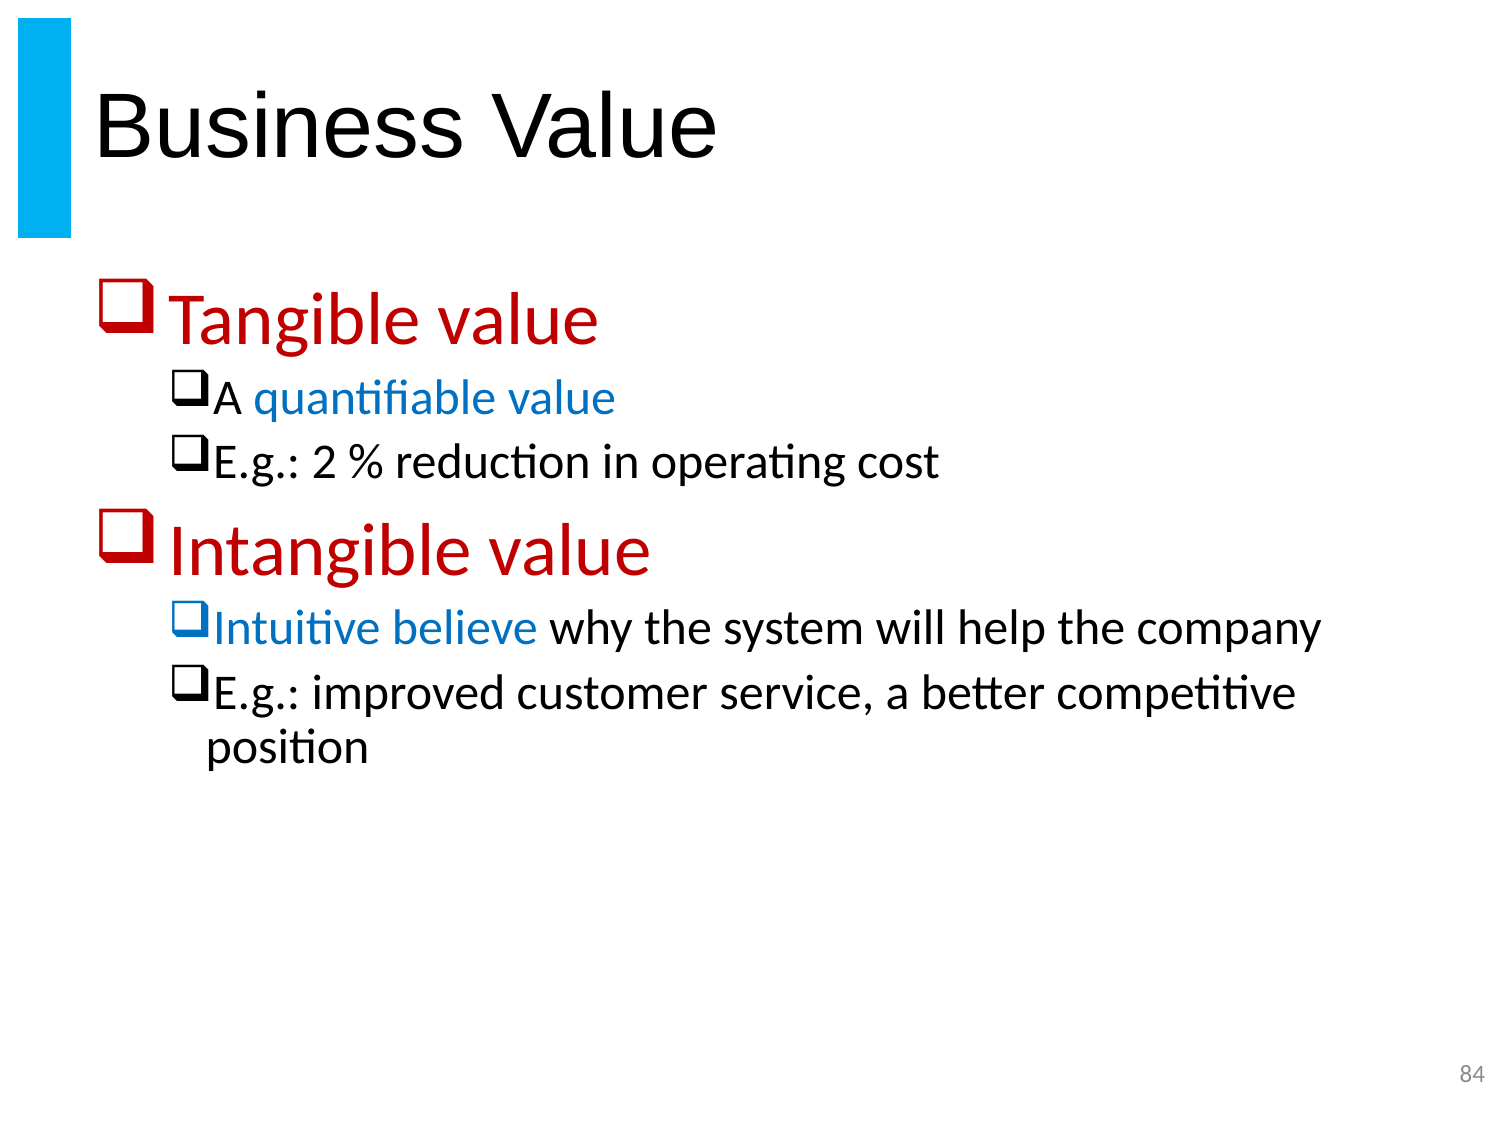

# Business Value
Tangible value
A quantifiable value
E.g.: 2 % reduction in operating cost
Intangible value
Intuitive believe why the system will help the company
E.g.: improved customer service, a better competitive position
84